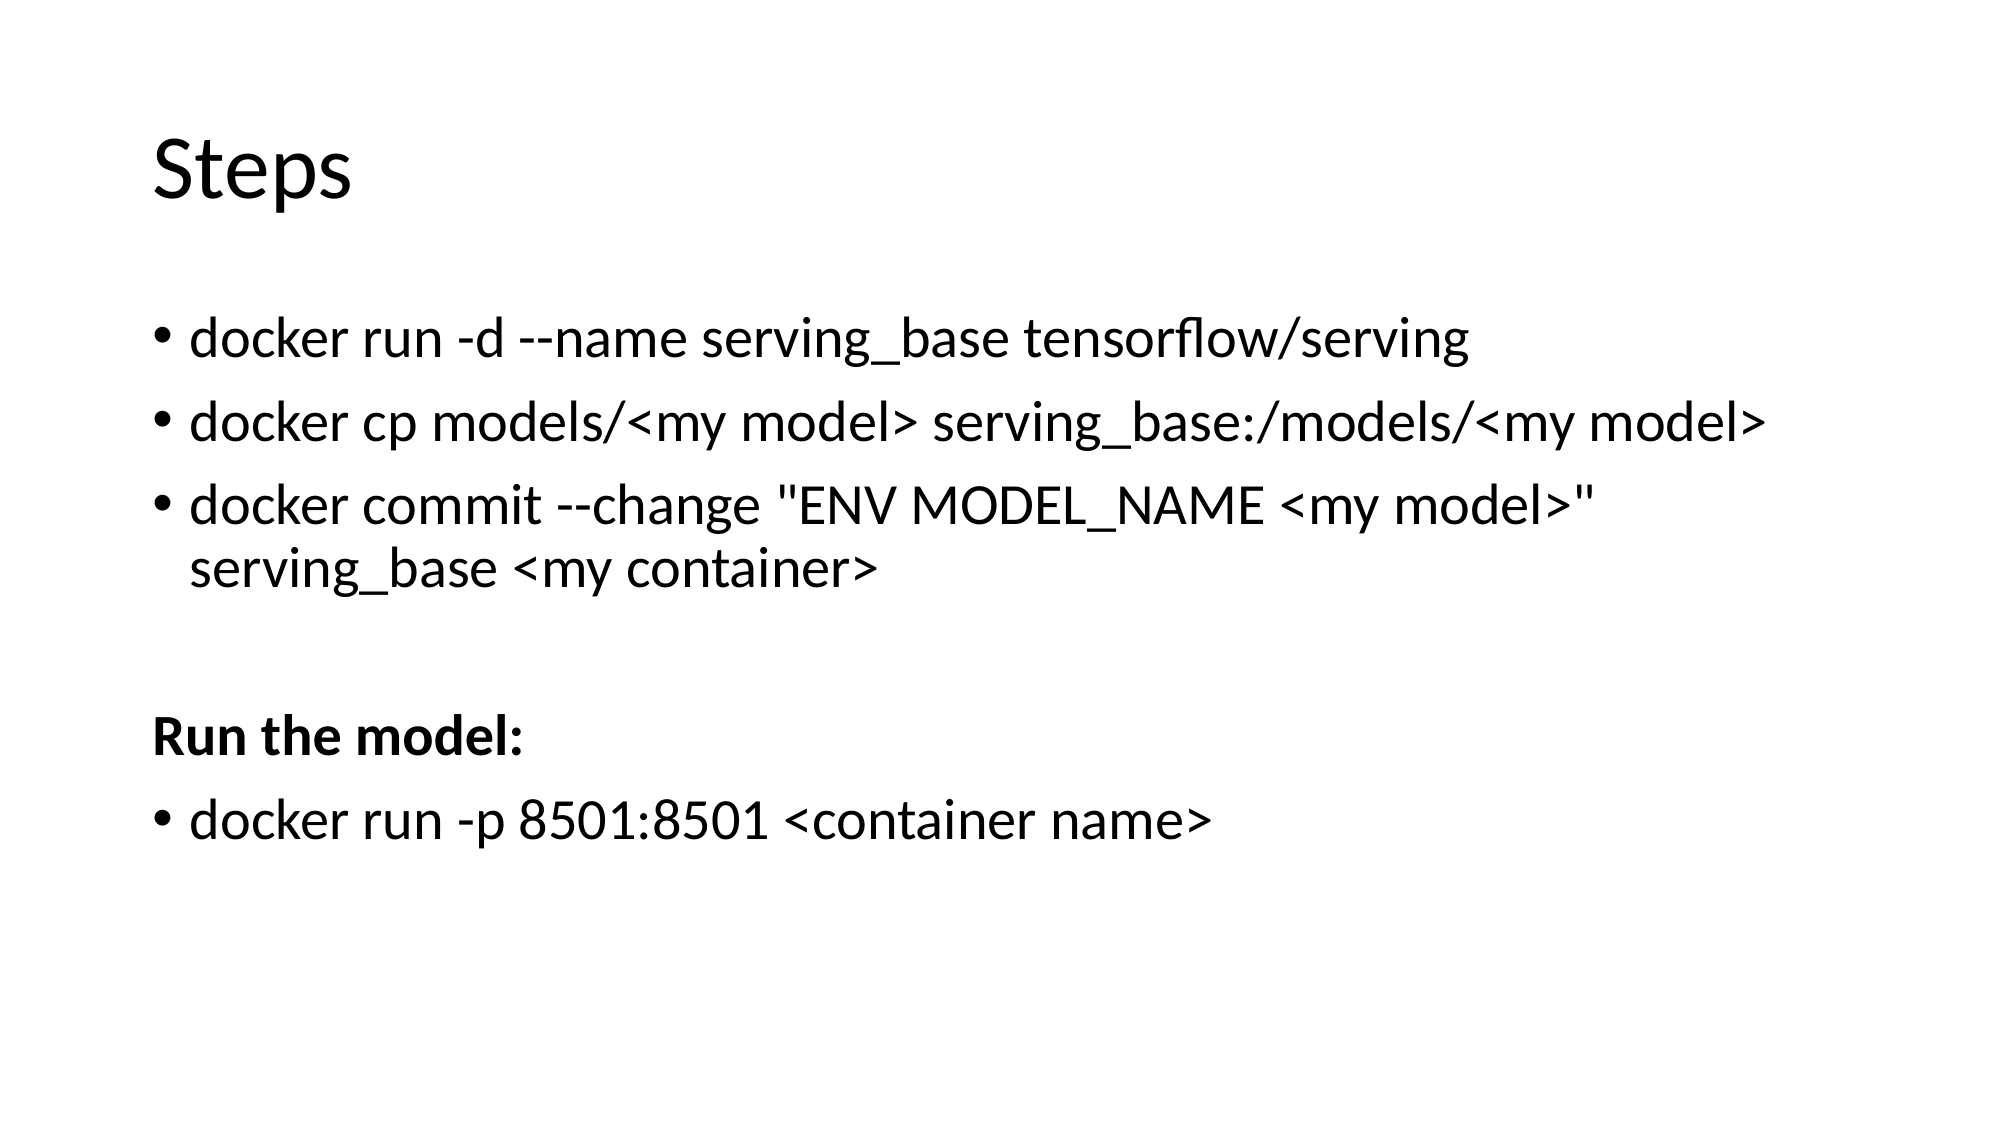

# Steps
docker run -d --name serving_base tensorflow/serving
docker cp models/<my model> serving_base:/models/<my model>
docker commit --change "ENV MODEL_NAME <my model>" serving_base <my container>

Run the model:
docker run -p 8501:8501 <container name>